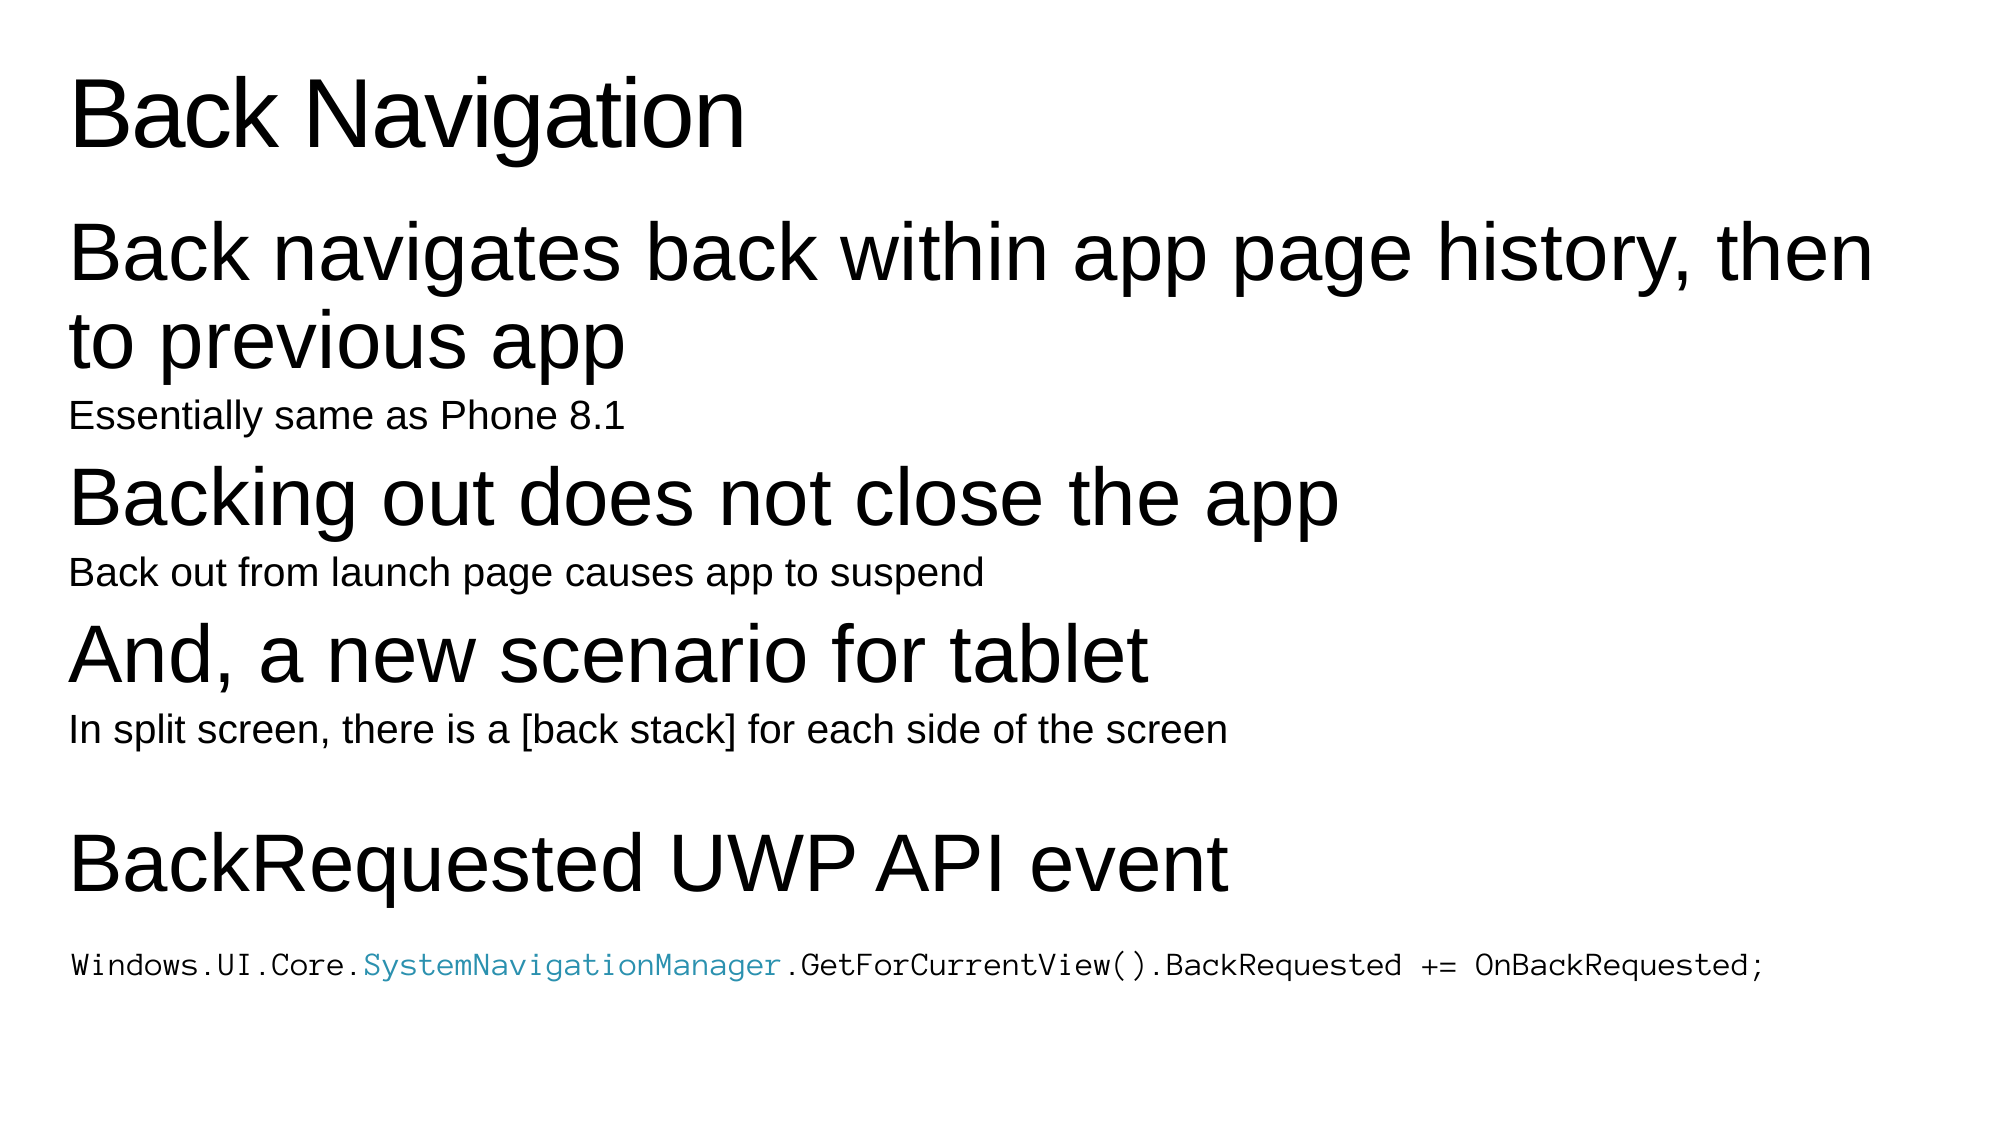

# Back Navigation
Back navigates back within app page history, then to previous app
Essentially same as Phone 8.1
Backing out does not close the app
Back out from launch page causes app to suspend
And, a new scenario for tablet
In split screen, there is a [back stack] for each side of the screen

BackRequested UWP API event

Windows.UI.Core.SystemNavigationManager.GetForCurrentView().BackRequested += OnBackRequested;